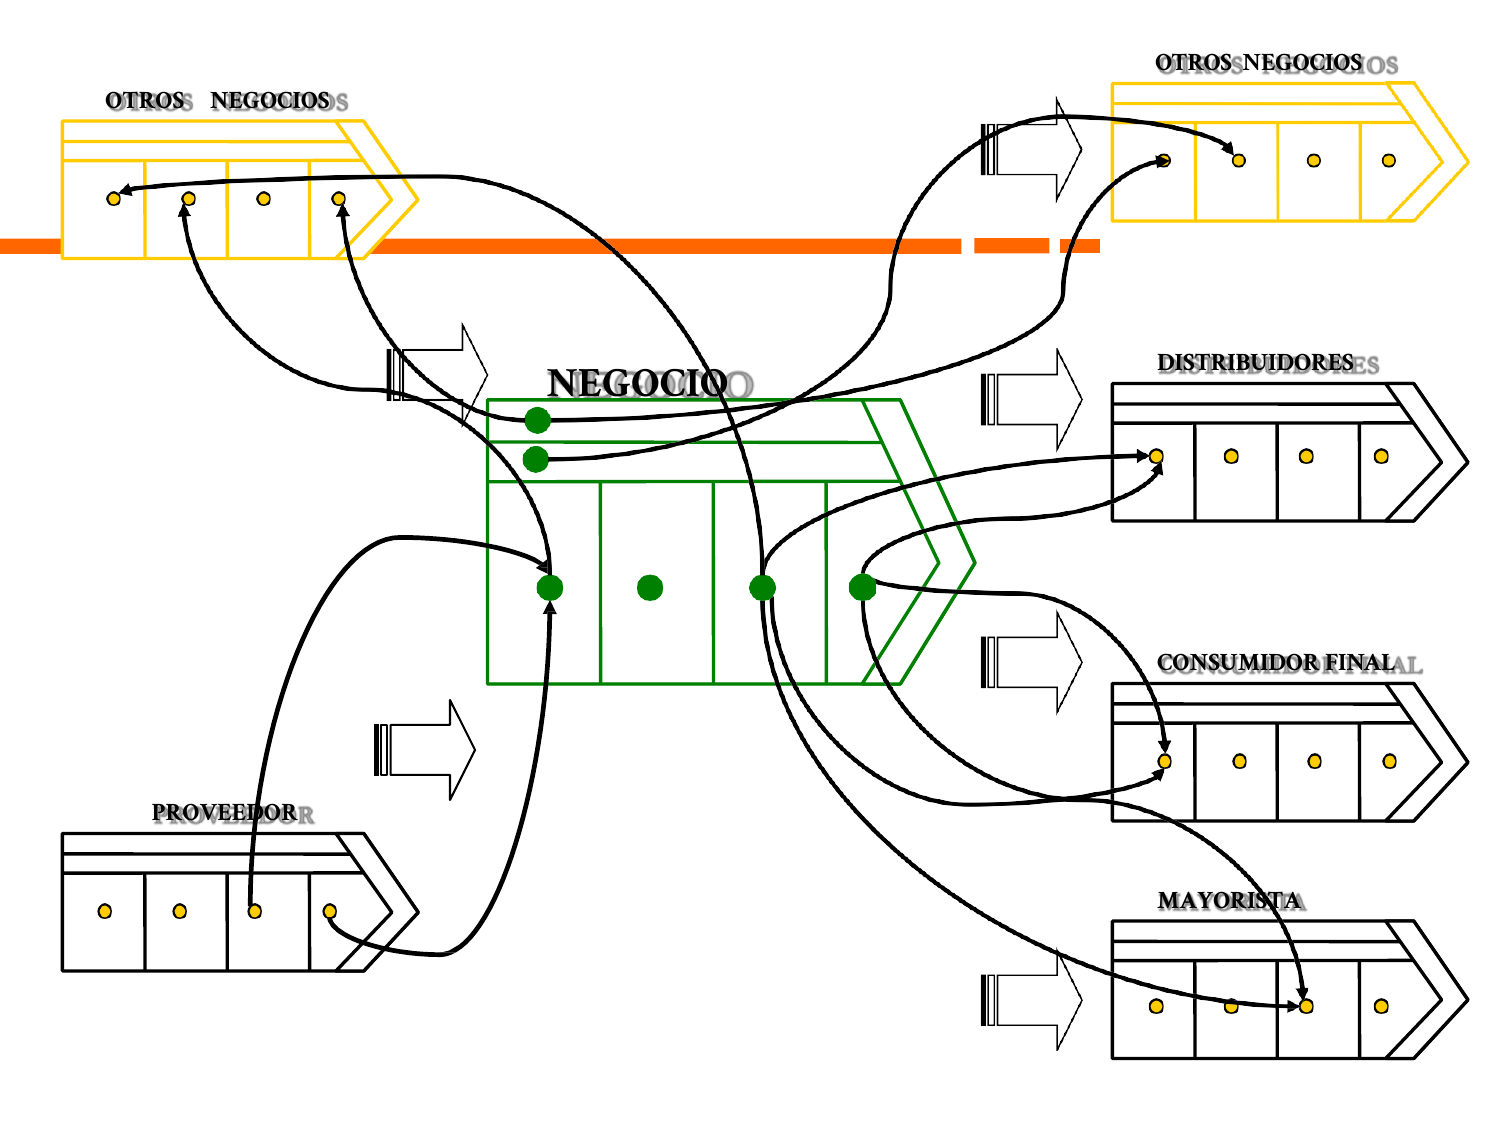

OTROS NEGOCIOS

OTROS
NEGOCIOS

DISTRIBUIDORES

NEGOCIO

CONSUMIDOR FINAL

PROVEEDOR

MAYORISTA